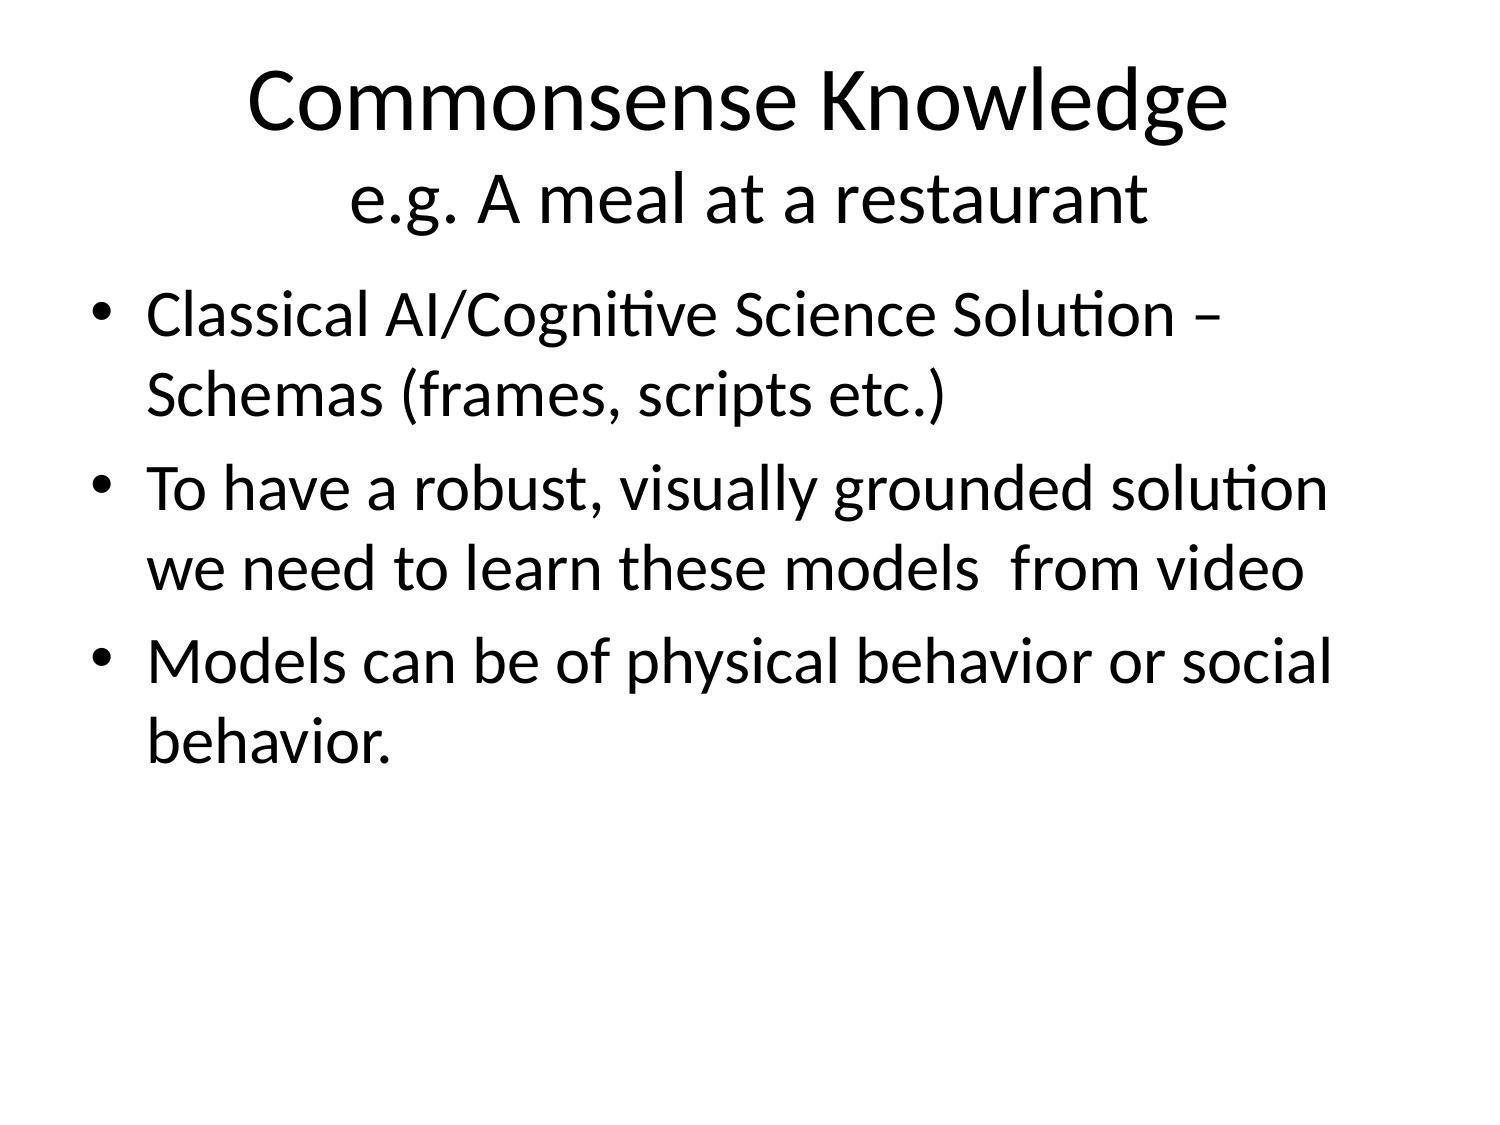

# Commonsense Knowledge e.g. A meal at a restaurant
Classical AI/Cognitive Science Solution – Schemas (frames, scripts etc.)
To have a robust, visually grounded solution we need to learn these models  from video
Models can be of physical behavior or social behavior.